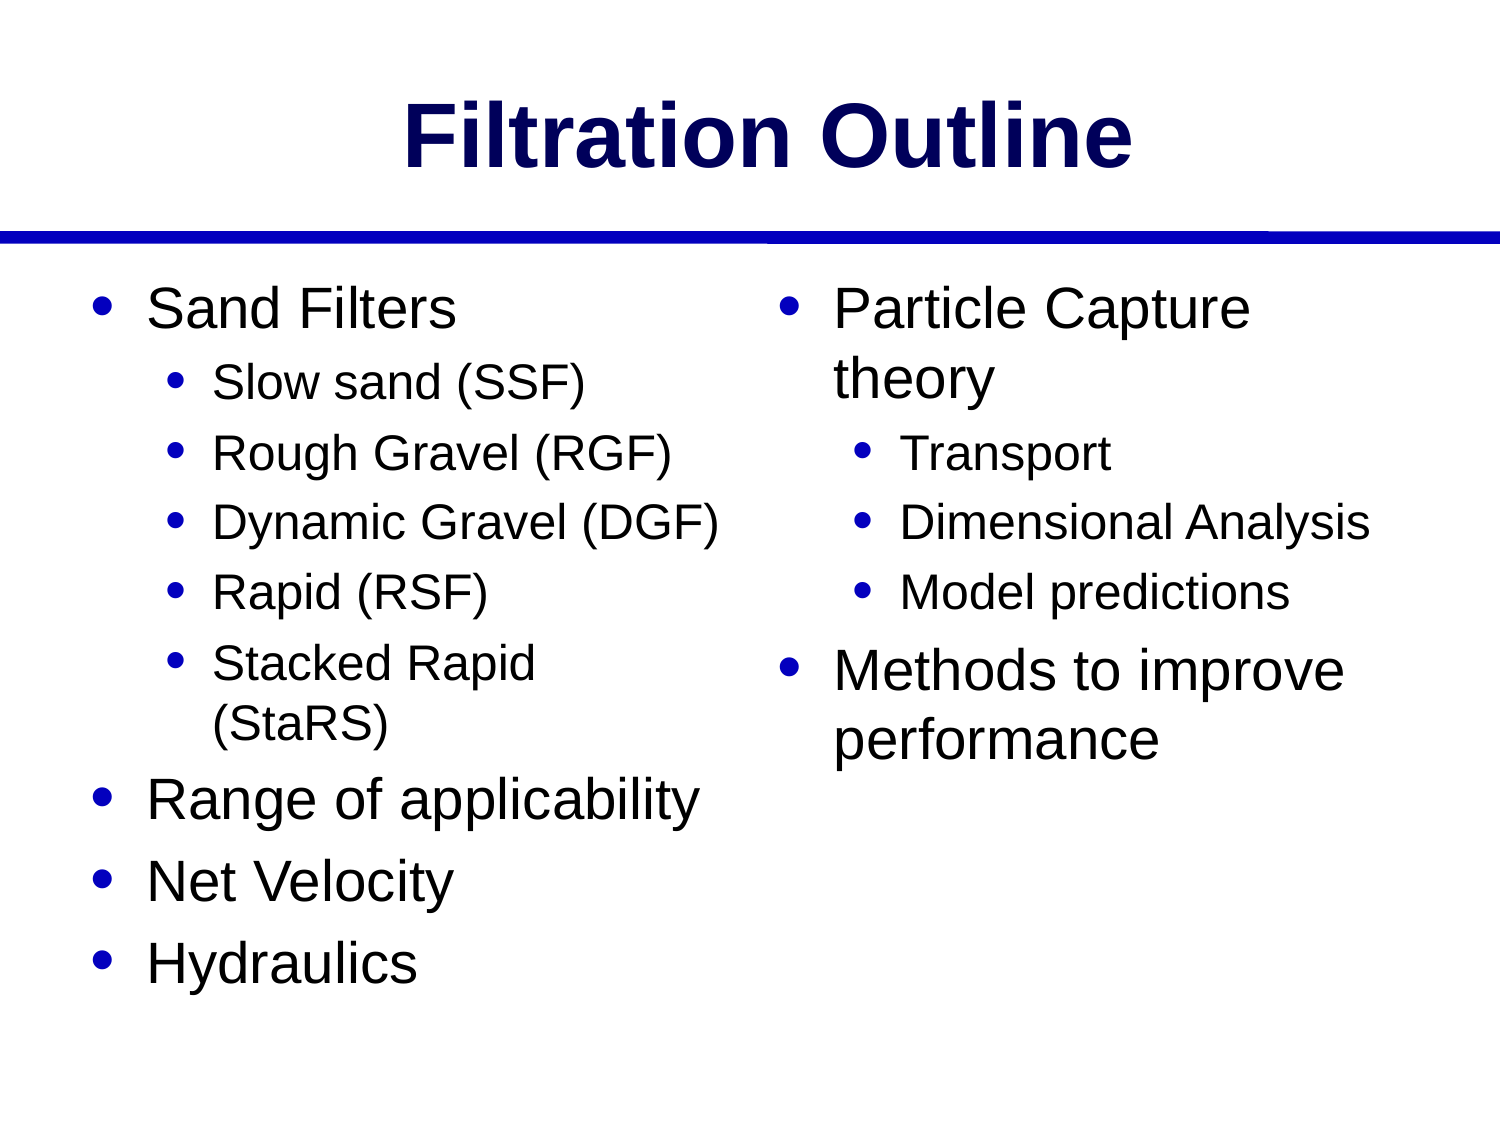

# Filtration Outline
Sand Filters
Slow sand (SSF)
Rough Gravel (RGF)
Dynamic Gravel (DGF)
Rapid (RSF)
Stacked Rapid (StaRS)
Range of applicability
Net Velocity
Hydraulics
Particle Capture theory
Transport
Dimensional Analysis
Model predictions
Methods to improve performance